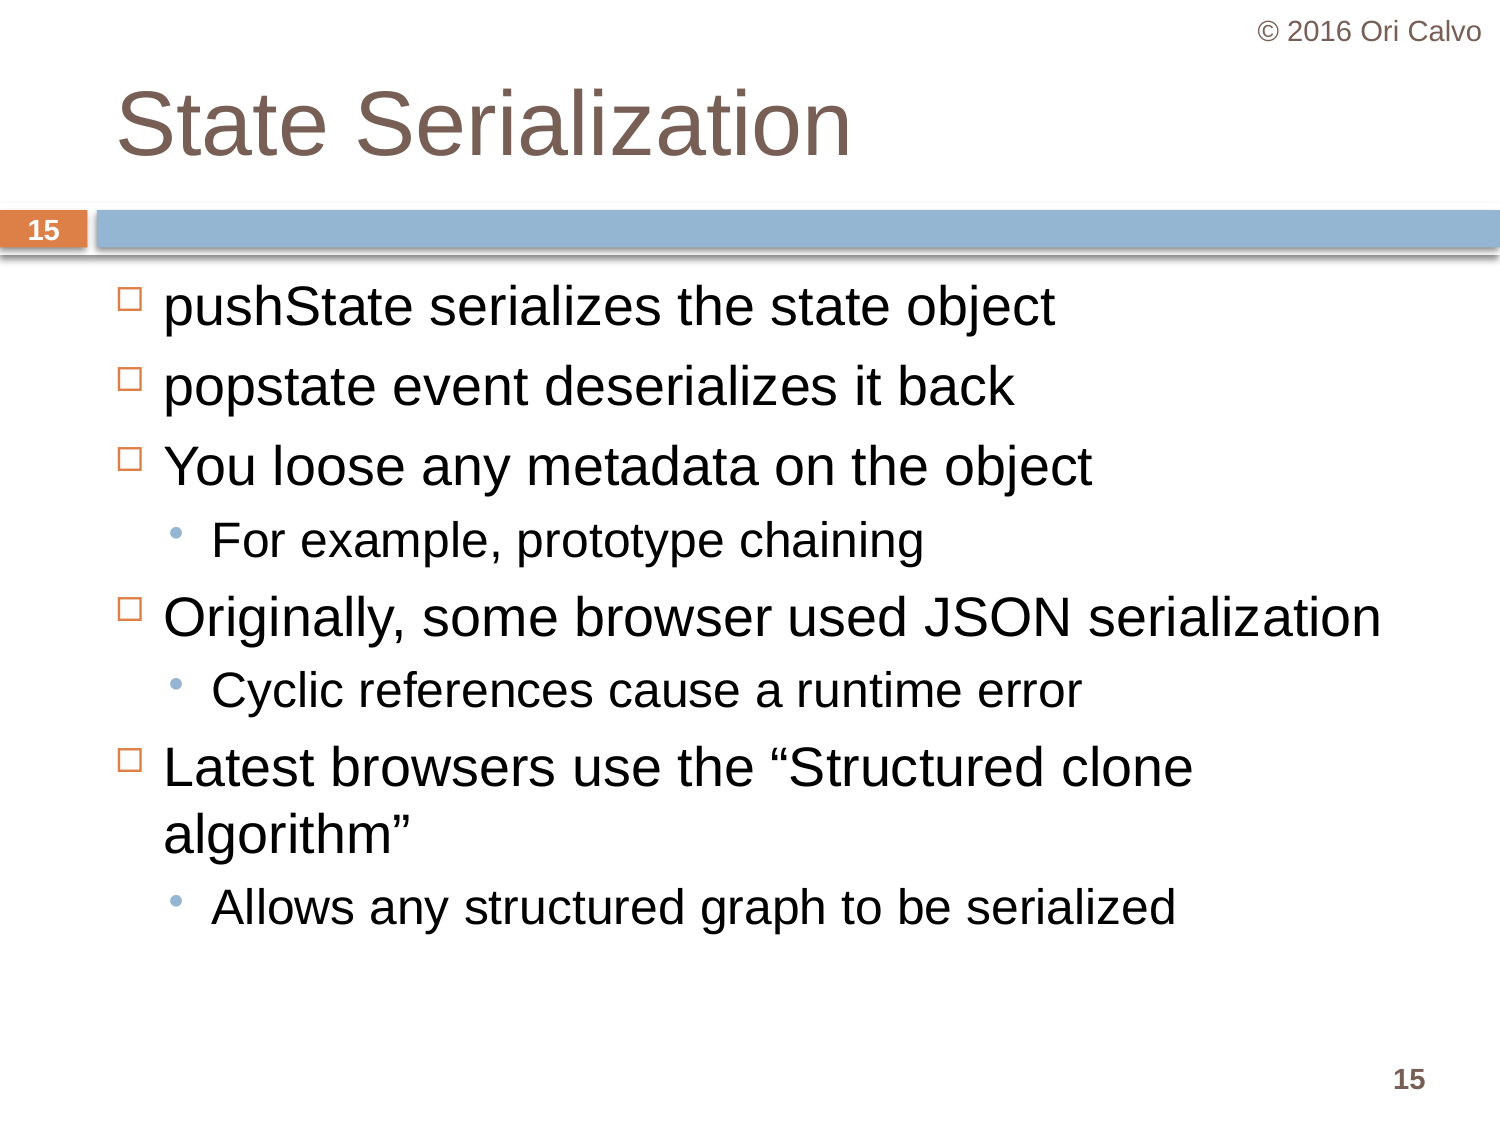

© 2016 Ori Calvo
# State Serialization
15
pushState serializes the state object
popstate event deserializes it back
You loose any metadata on the object
For example, prototype chaining
Originally, some browser used JSON serialization
Cyclic references cause a runtime error
Latest browsers use the “Structured clone algorithm”
Allows any structured graph to be serialized